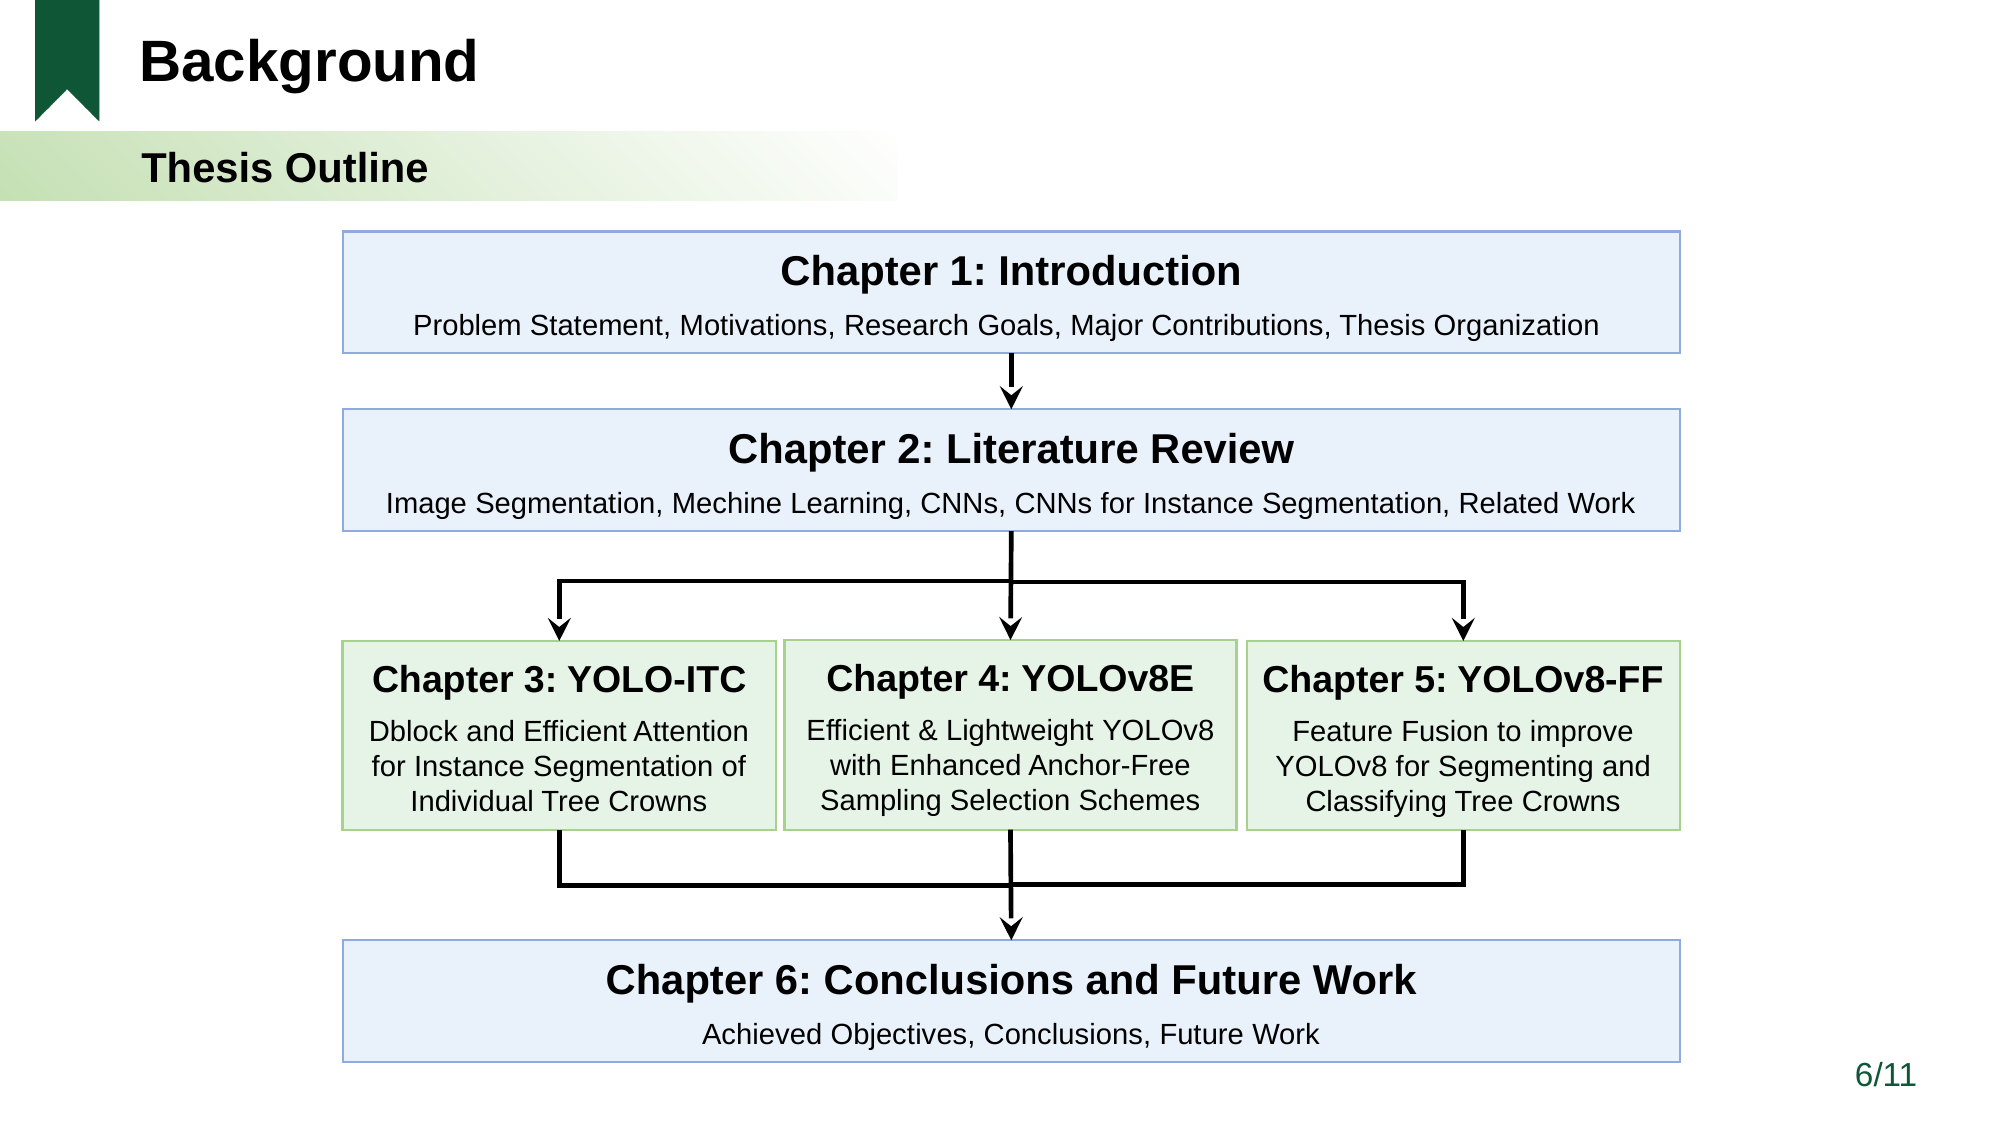

Background
           Thesis Outline
Chapter 1: Introduction
Problem Statement, Motivations, Research Goals, Major Contributions, Thesis Organization
Chapter 2: Literature Review
Image Segmentation, Mechine Learning, CNNs, CNNs for Instance Segmentation, Related Work
Chapter 4: YOLOv8E
Efficient & Lightweight YOLOv8 with Enhanced Anchor-Free Sampling Selection Schemes
Chapter 3: YOLO-ITC
Dblock and Efficient Attention for Instance Segmentation of Individual Tree Crowns
Chapter 5: YOLOv8-FF
Feature Fusion to improve YOLOv8 for Segmenting and Classifying Tree Crowns
Chapter 6: Conclusions and Future Work
Achieved Objectives, Conclusions, Future Work
6